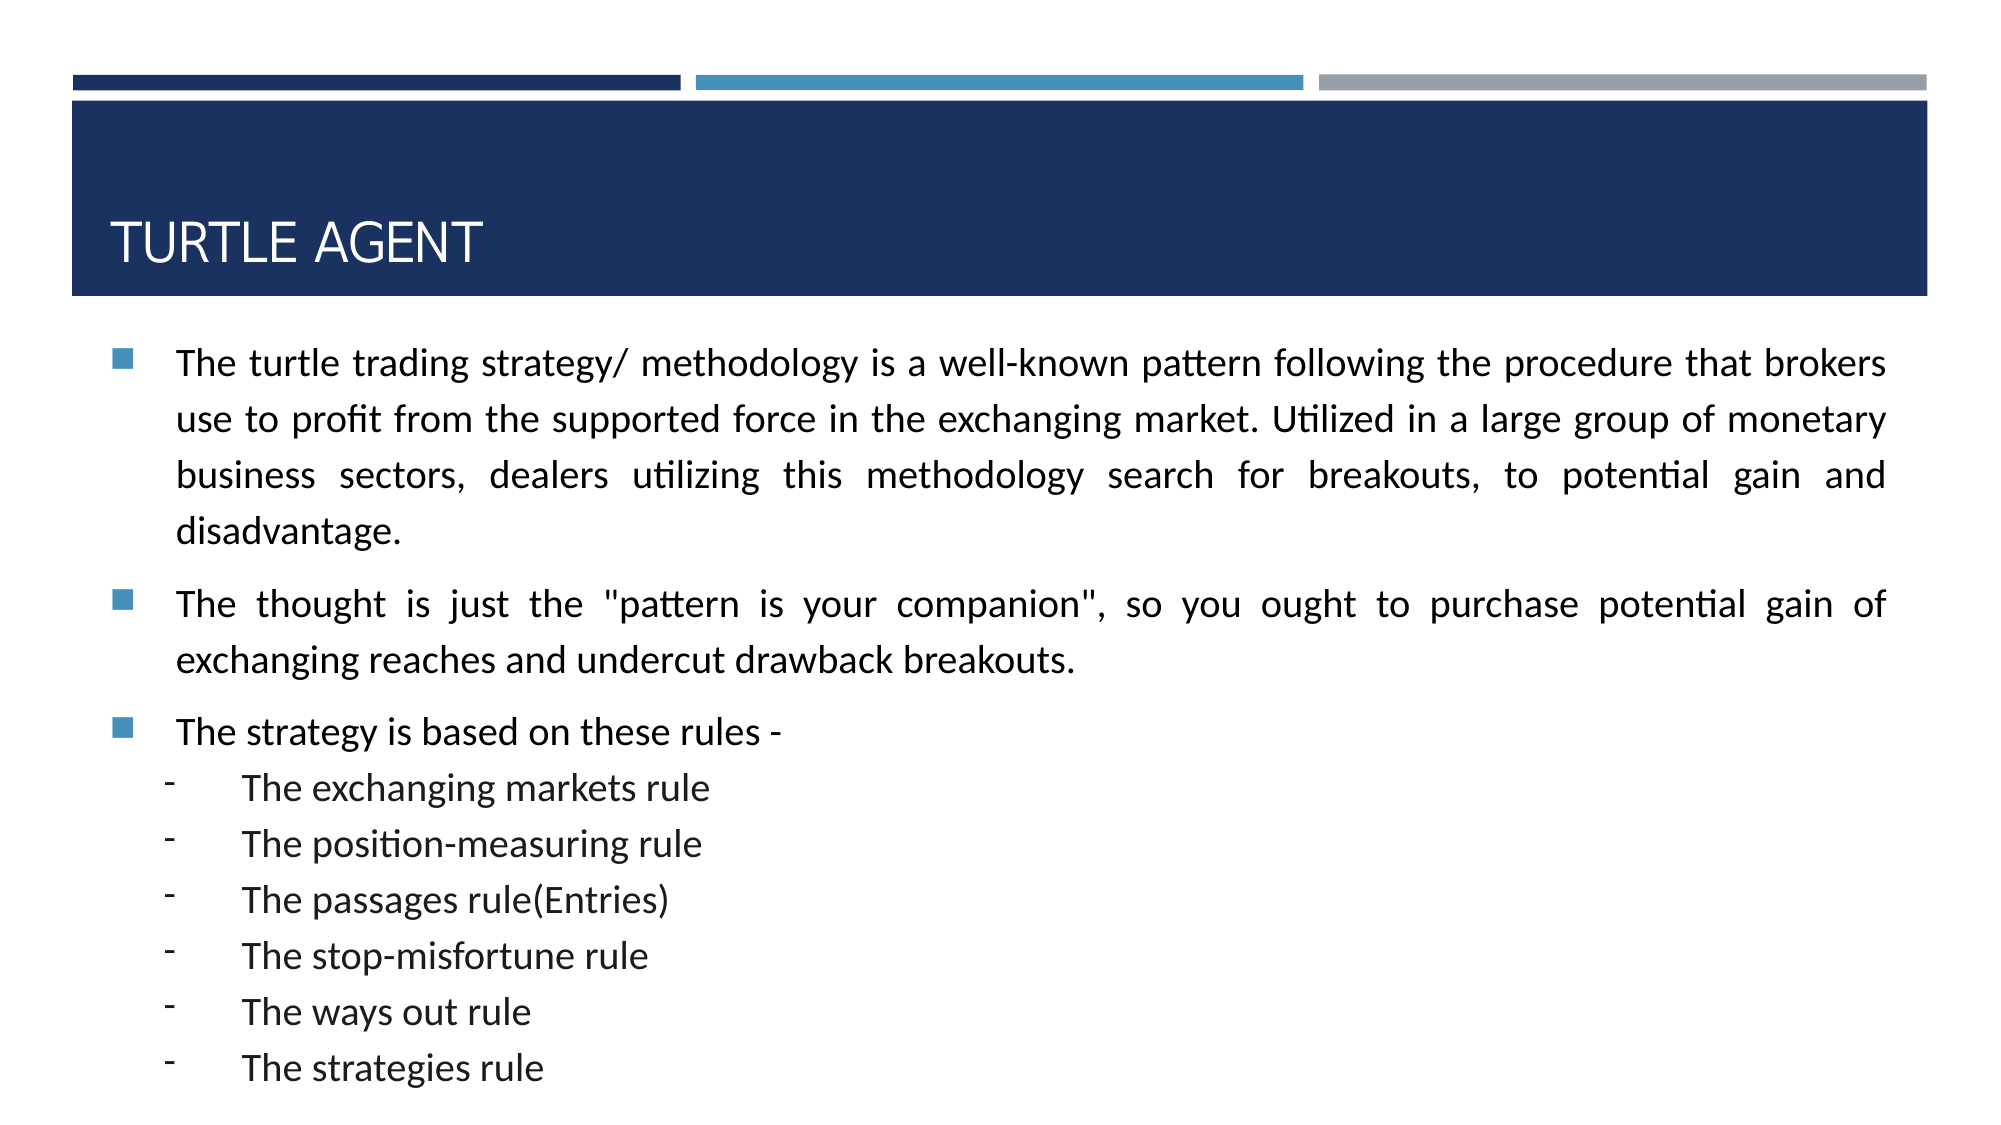

# TURTLE AGENT
The turtle trading strategy/ methodology is a well-known pattern following the procedure that brokers use to profit from the supported force in the exchanging market. Utilized in a large group of monetary business sectors, dealers utilizing this methodology search for breakouts, to potential gain and disadvantage.
The thought is just the "pattern is your companion", so you ought to purchase potential gain of exchanging reaches and undercut drawback breakouts.
The strategy is based on these rules -
The exchanging markets rule
The position-measuring rule
The passages rule(Entries)
The stop-misfortune rule
The ways out rule
The strategies rule